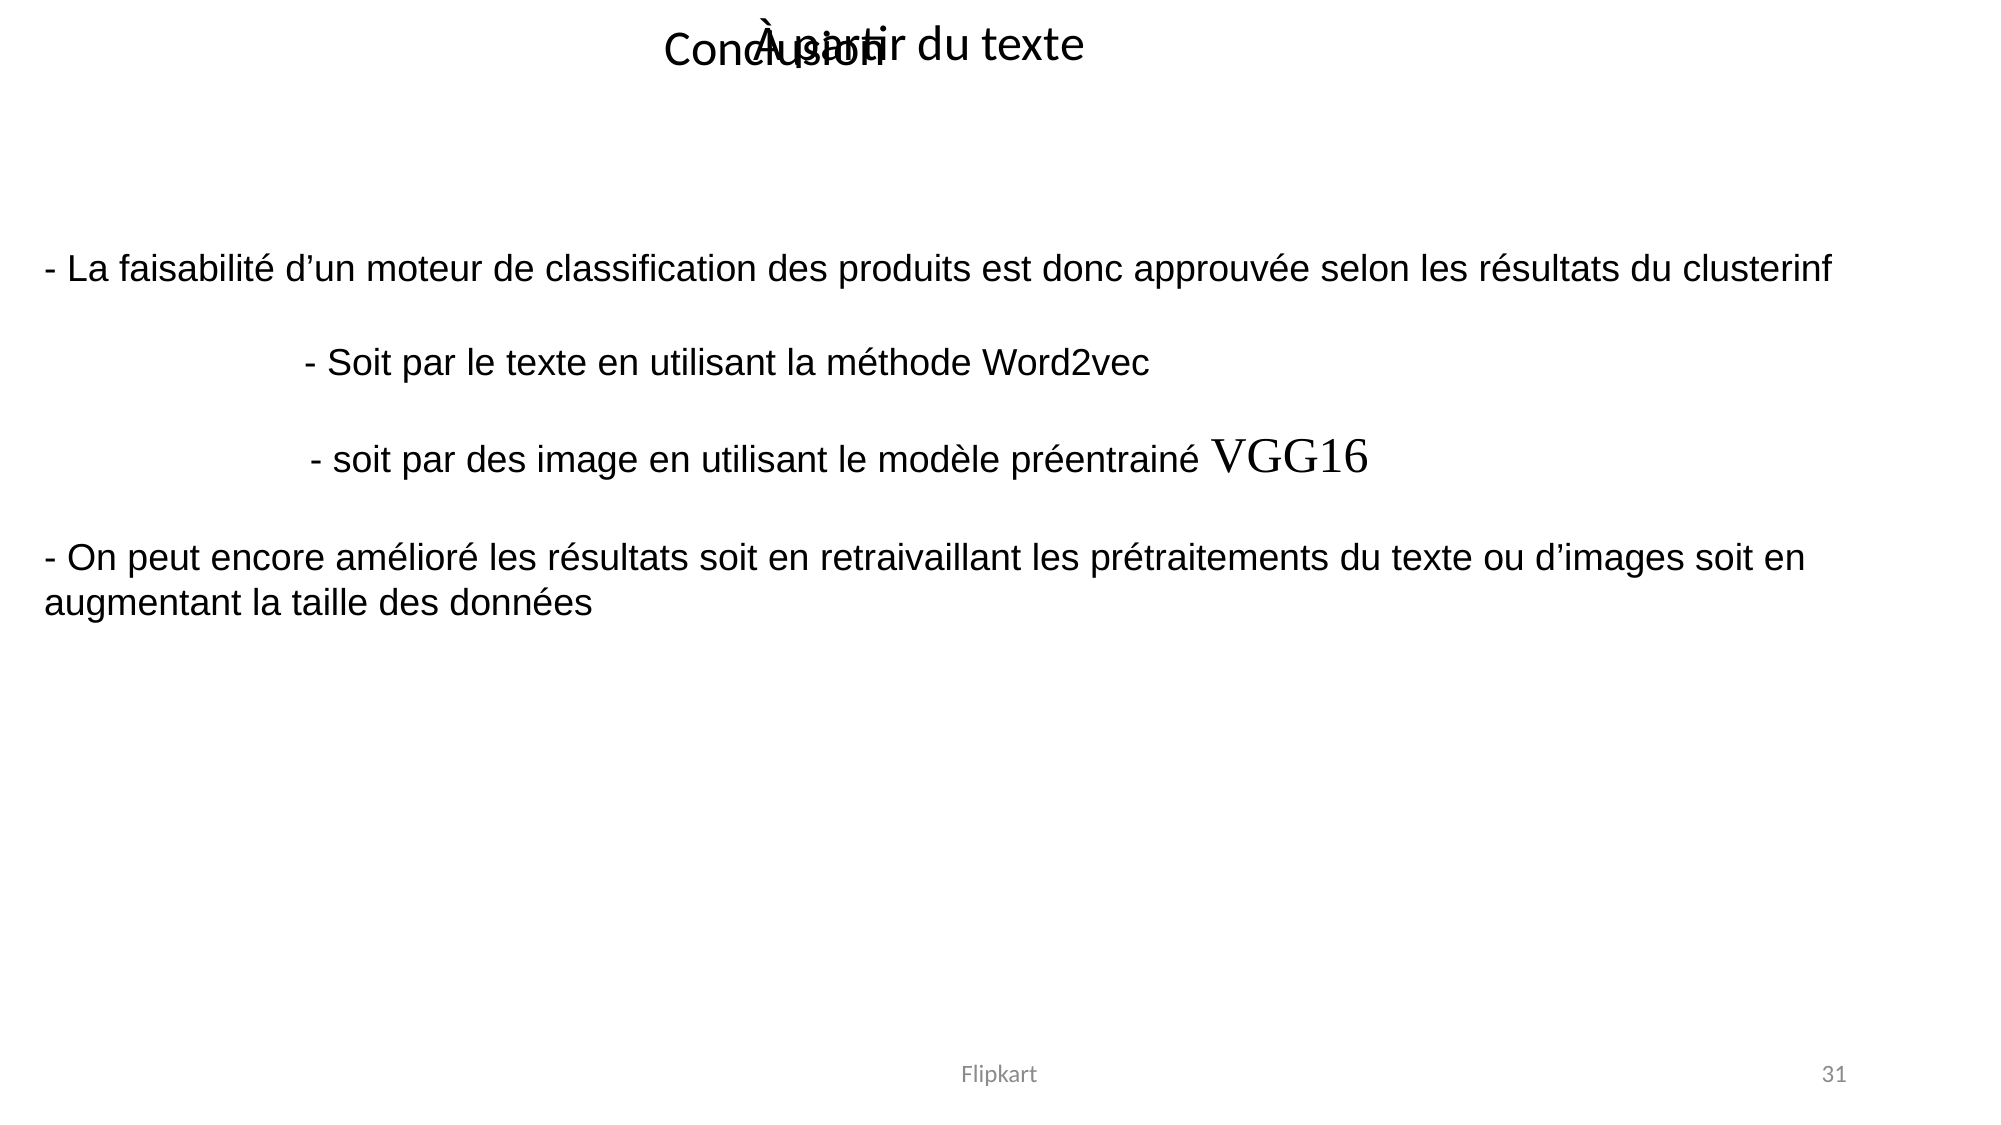

À partir du texte
Conclusion
- La faisabilité d’un moteur de classification des produits est donc approuvée selon les résultats du clusterinf
- Soit par le texte en utilisant la méthode Word2vec
- soit par des image en utilisant le modèle préentrainé VGG16
- On peut encore amélioré les résultats soit en retraivaillant les prétraitements du texte ou d’images soit en augmentant la taille des données
Flipkart
31